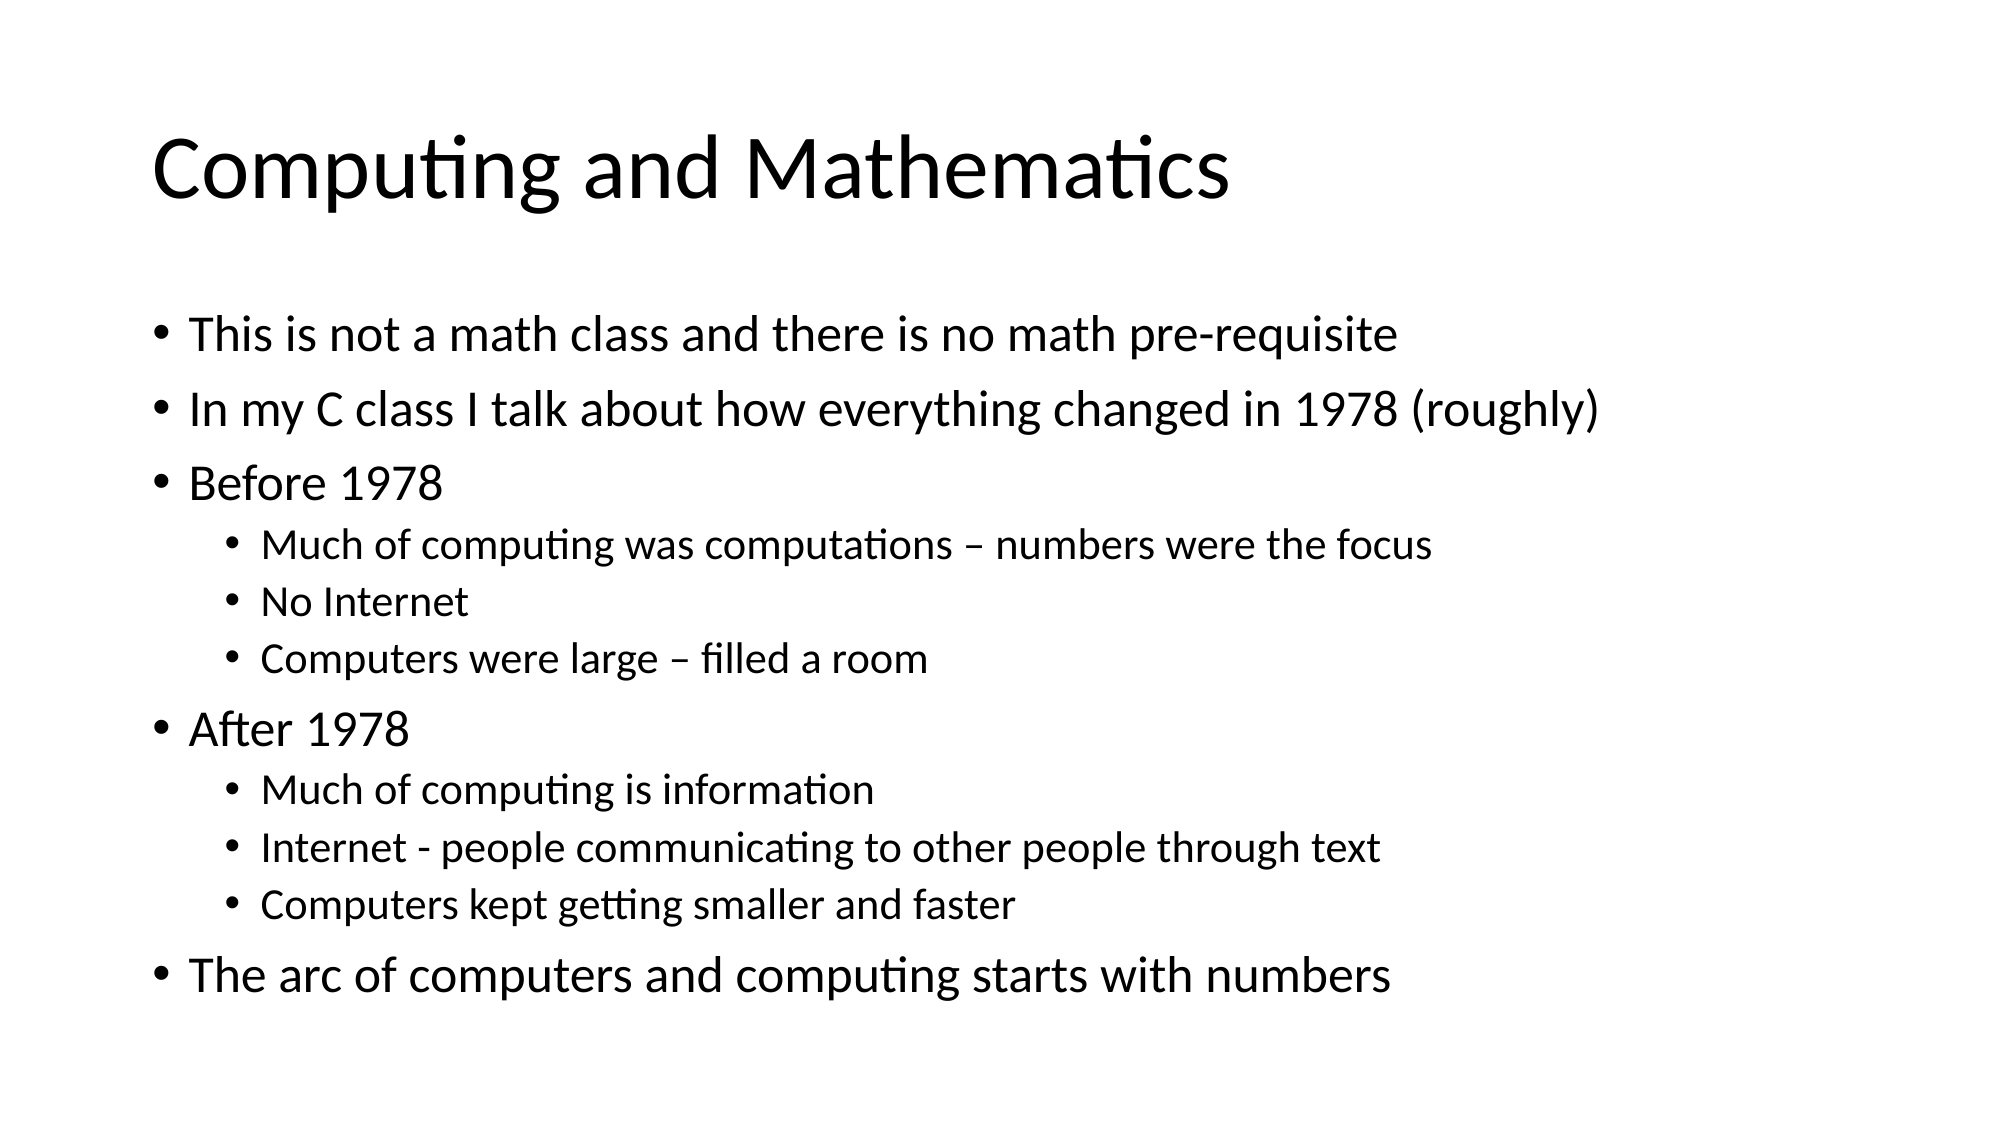

# Computing and Mathematics
This is not a math class and there is no math pre-requisite
In my C class I talk about how everything changed in 1978 (roughly)
Before 1978
Much of computing was computations – numbers were the focus
No Internet
Computers were large – filled a room
After 1978
Much of computing is information
Internet - people communicating to other people through text
Computers kept getting smaller and faster
The arc of computers and computing starts with numbers